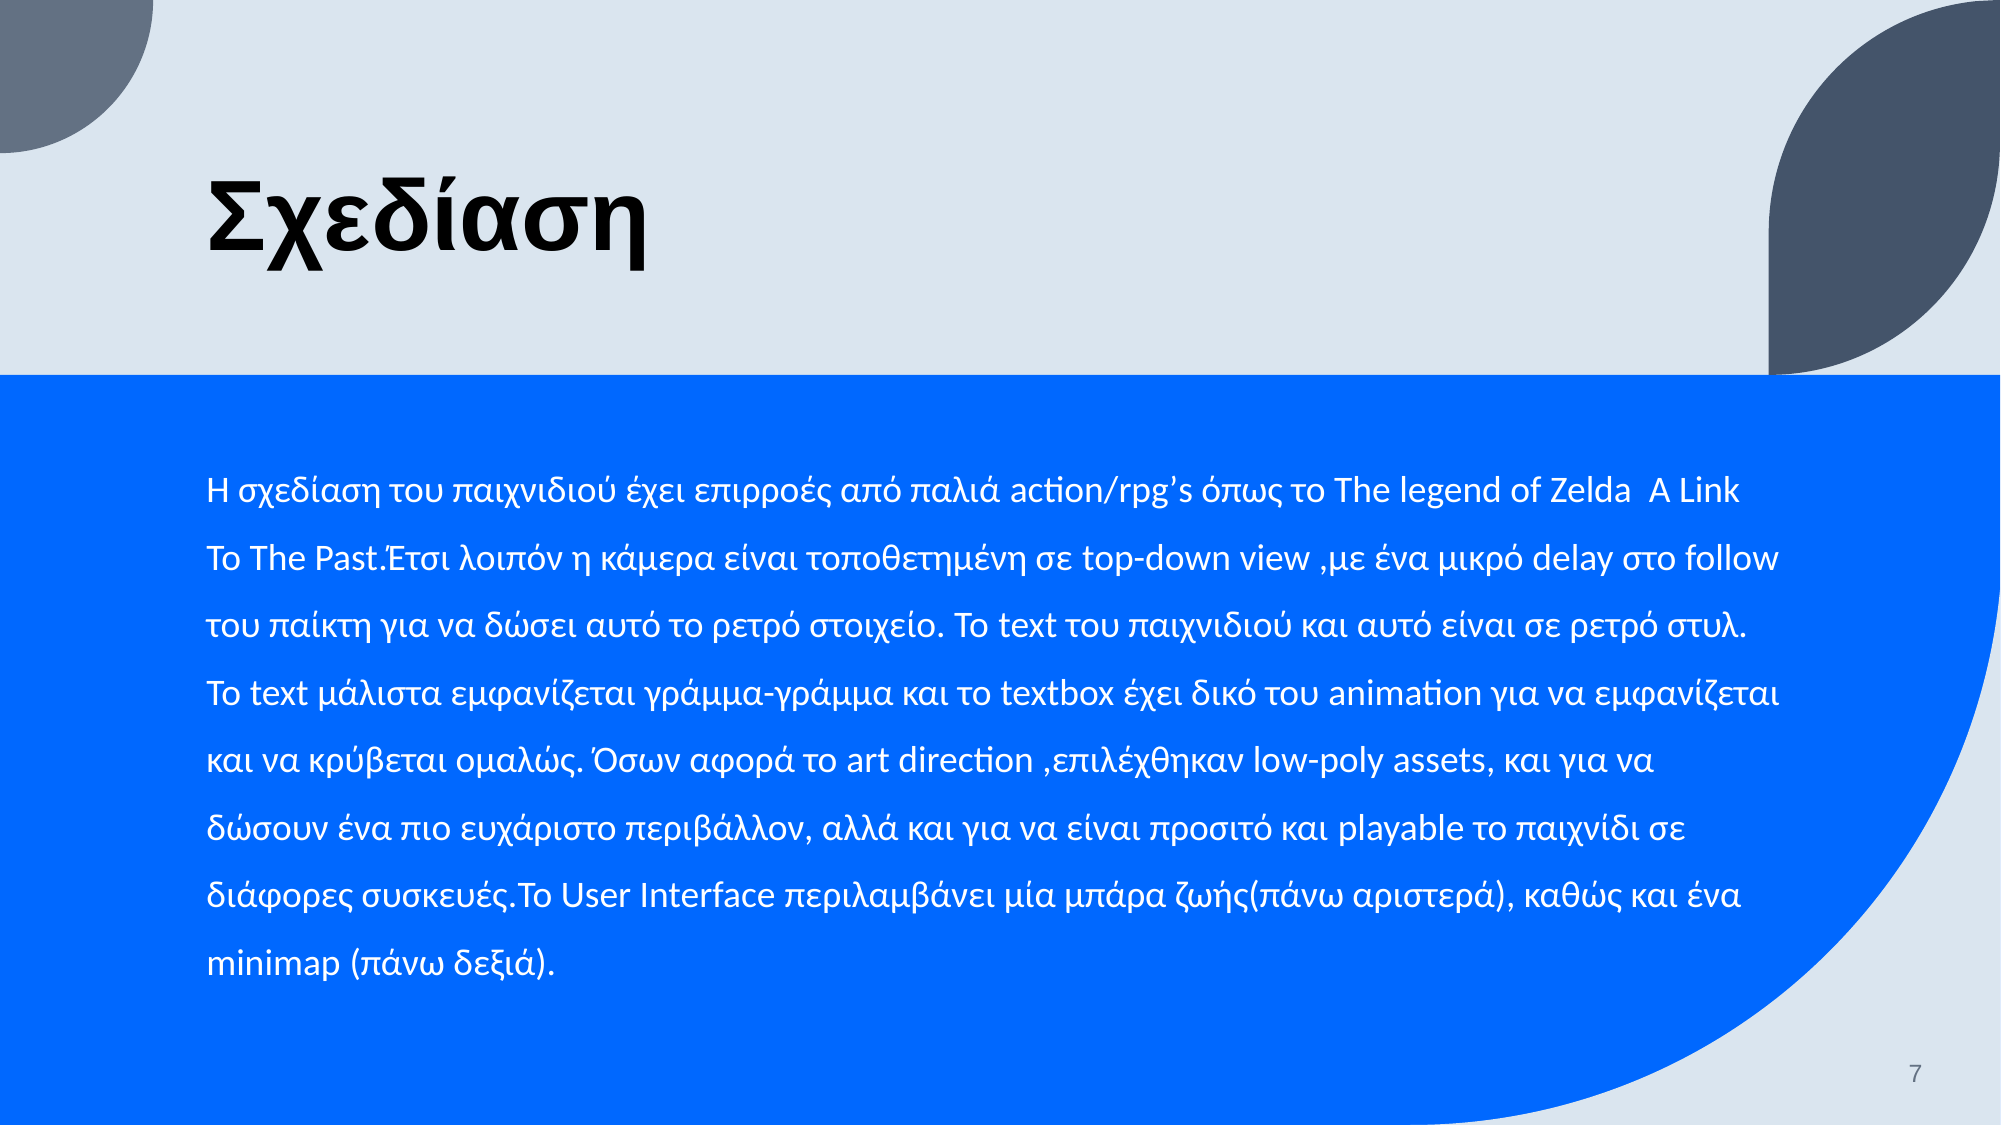

# Σχεδίαση
Η σχεδίαση του παιχνιδιού έχει επιρροές από παλιά action/rpg’s όπως το The legend of Zelda  A Link To The Past.Έτσι λοιπόν η κάμερα είναι τοποθετημένη σε top-down view ,με ένα μικρό delay στο follow του παίκτη για να δώσει αυτό το ρετρό στοιχείο. Το text του παιχνιδιού και αυτό είναι σε ρετρό στυλ. Το text μάλιστα εμφανίζεται γράμμα-γράμμα και το textbox έχει δικό του animation για να εμφανίζεται και να κρύβεται ομαλώς. Όσων αφορά το art direction ,επιλέχθηκαν low-poly assets, και για να δώσουν ένα πιο ευχάριστο περιβάλλον, αλλά και για να είναι προσιτό και playable το παιχνίδι σε διάφορες συσκευές.To User Interface περιλαμβάνει μία μπάρα ζωής(πάνω αριστερά), καθώς και ένα minimap (πάνω δεξιά).
7